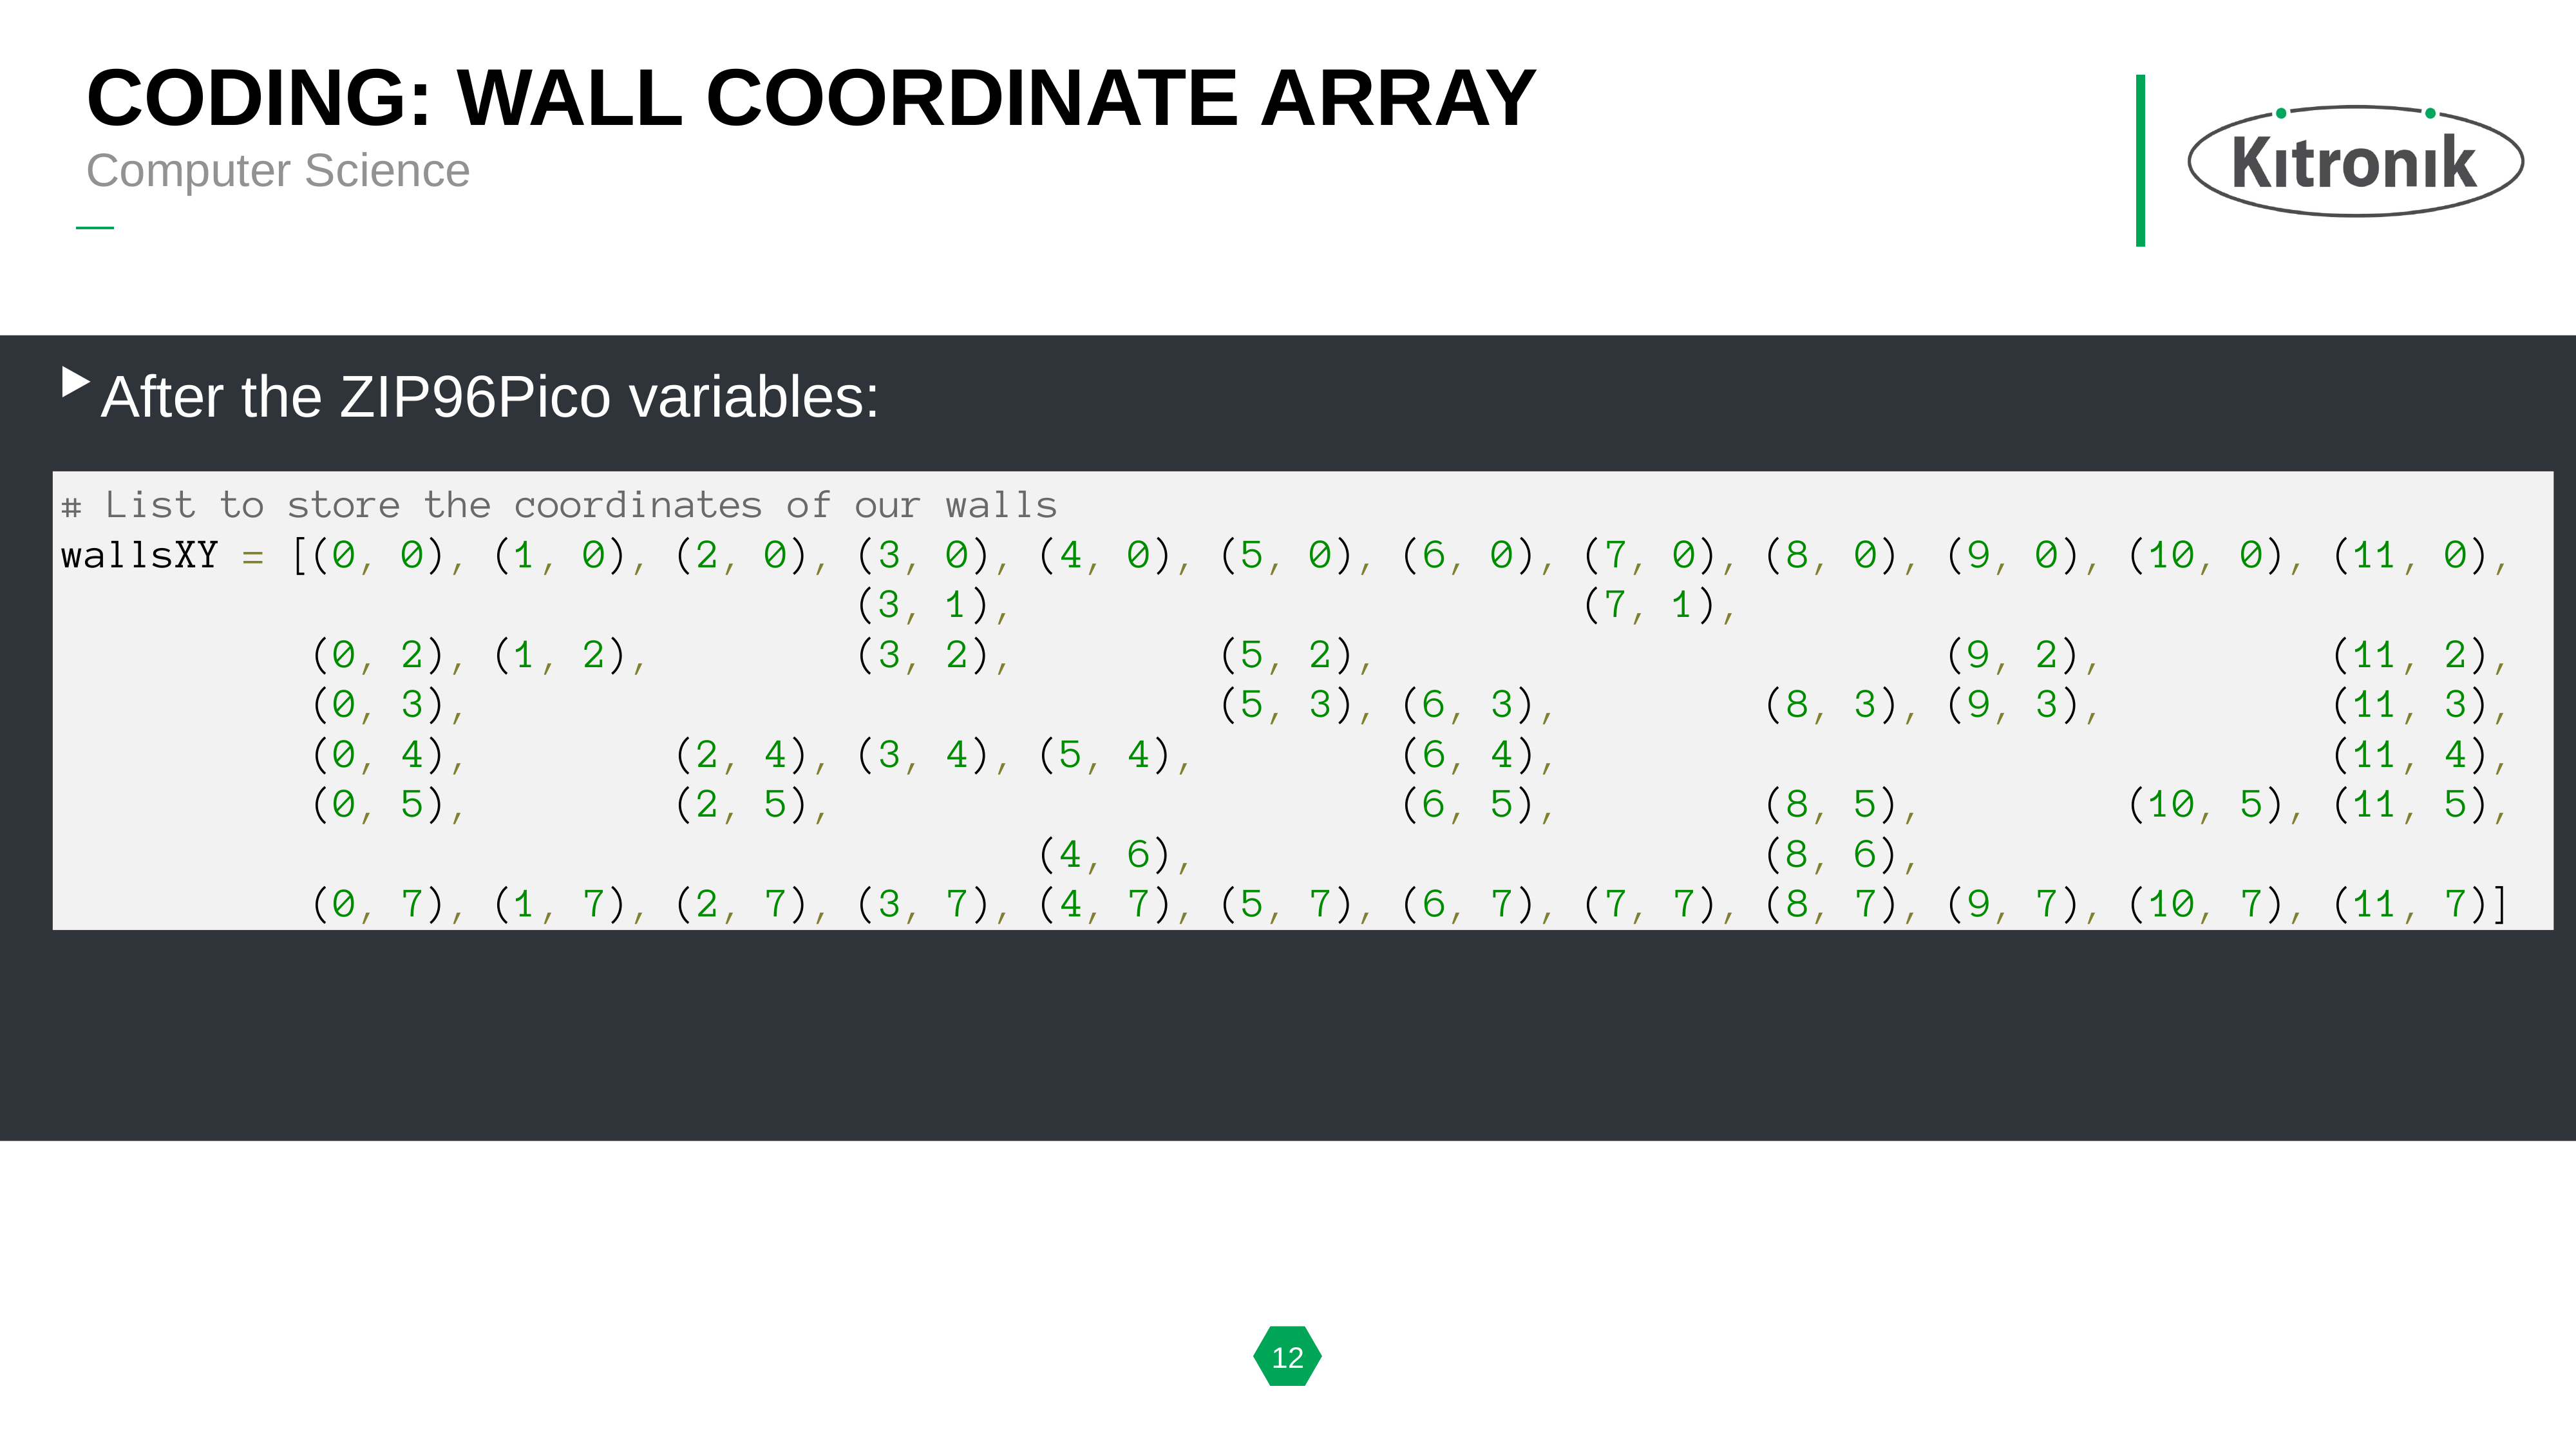

# Coding: WALL COORDINATE ARRAY
Computer Science

After the ZIP96Pico variables:
# List to store the coordinates of our walls
wallsXY = [(0, 0), (1, 0), (2, 0), (3, 0), (4, 0), (5, 0), (6, 0), (7, 0), (8, 0), (9, 0), (10, 0), (11, 0),
                                   (3, 1),                         (7, 1),
           (0, 2), (1, 2),         (3, 2),         (5, 2),                         (9, 2),          (11, 2),
           (0, 3),                                 (5, 3), (6, 3),         (8, 3), (9, 3),          (11, 3),
           (0, 4),         (2, 4), (3, 4), (5, 4),         (6, 4),                                  (11, 4),
           (0, 5),         (2, 5),                         (6, 5),         (8, 5),         (10, 5), (11, 5),
                                           (4, 6),                         (8, 6),
           (0, 7), (1, 7), (2, 7), (3, 7), (4, 7), (5, 7), (6, 7), (7, 7), (8, 7), (9, 7), (10, 7), (11, 7)]

12